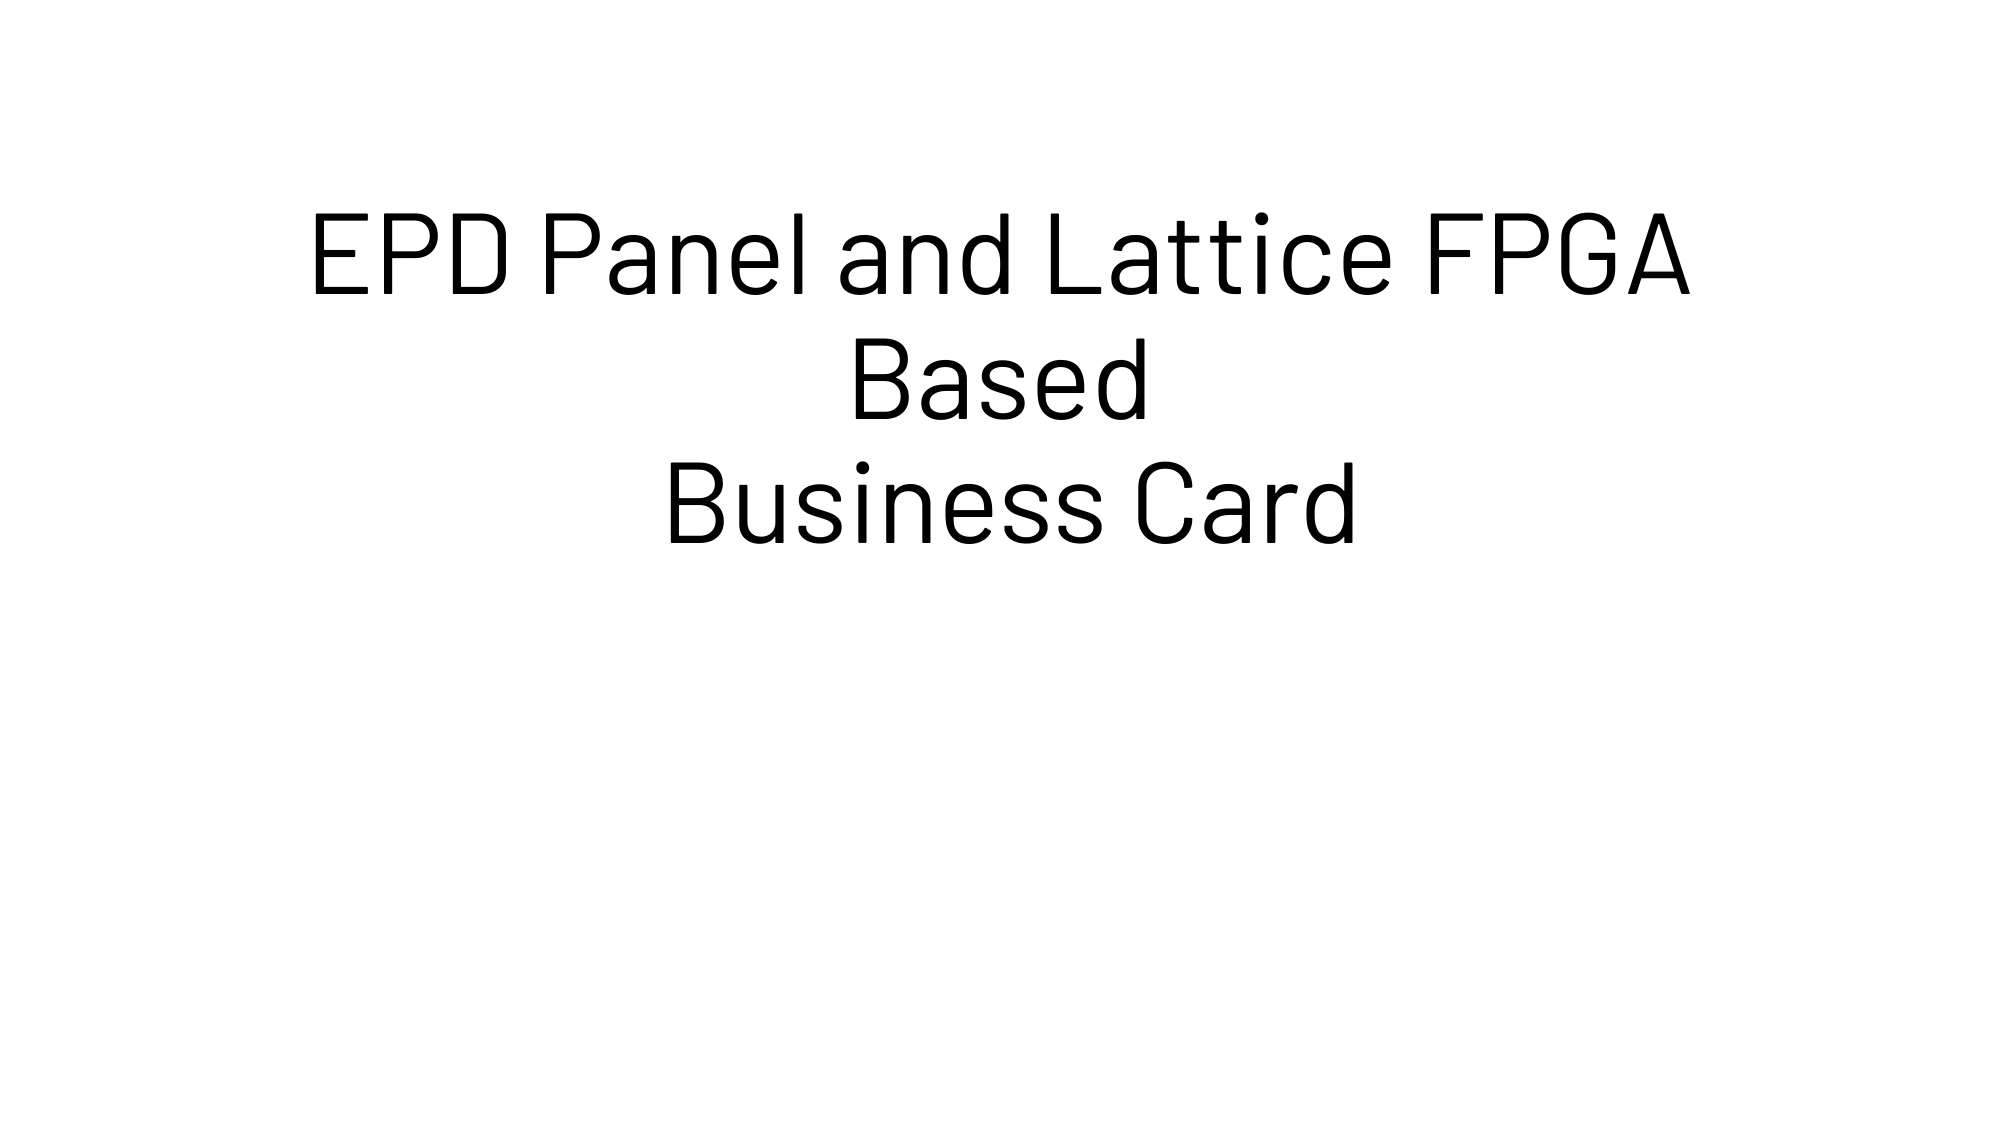

# EPD Panel and Lattice FPGA Based Business Card